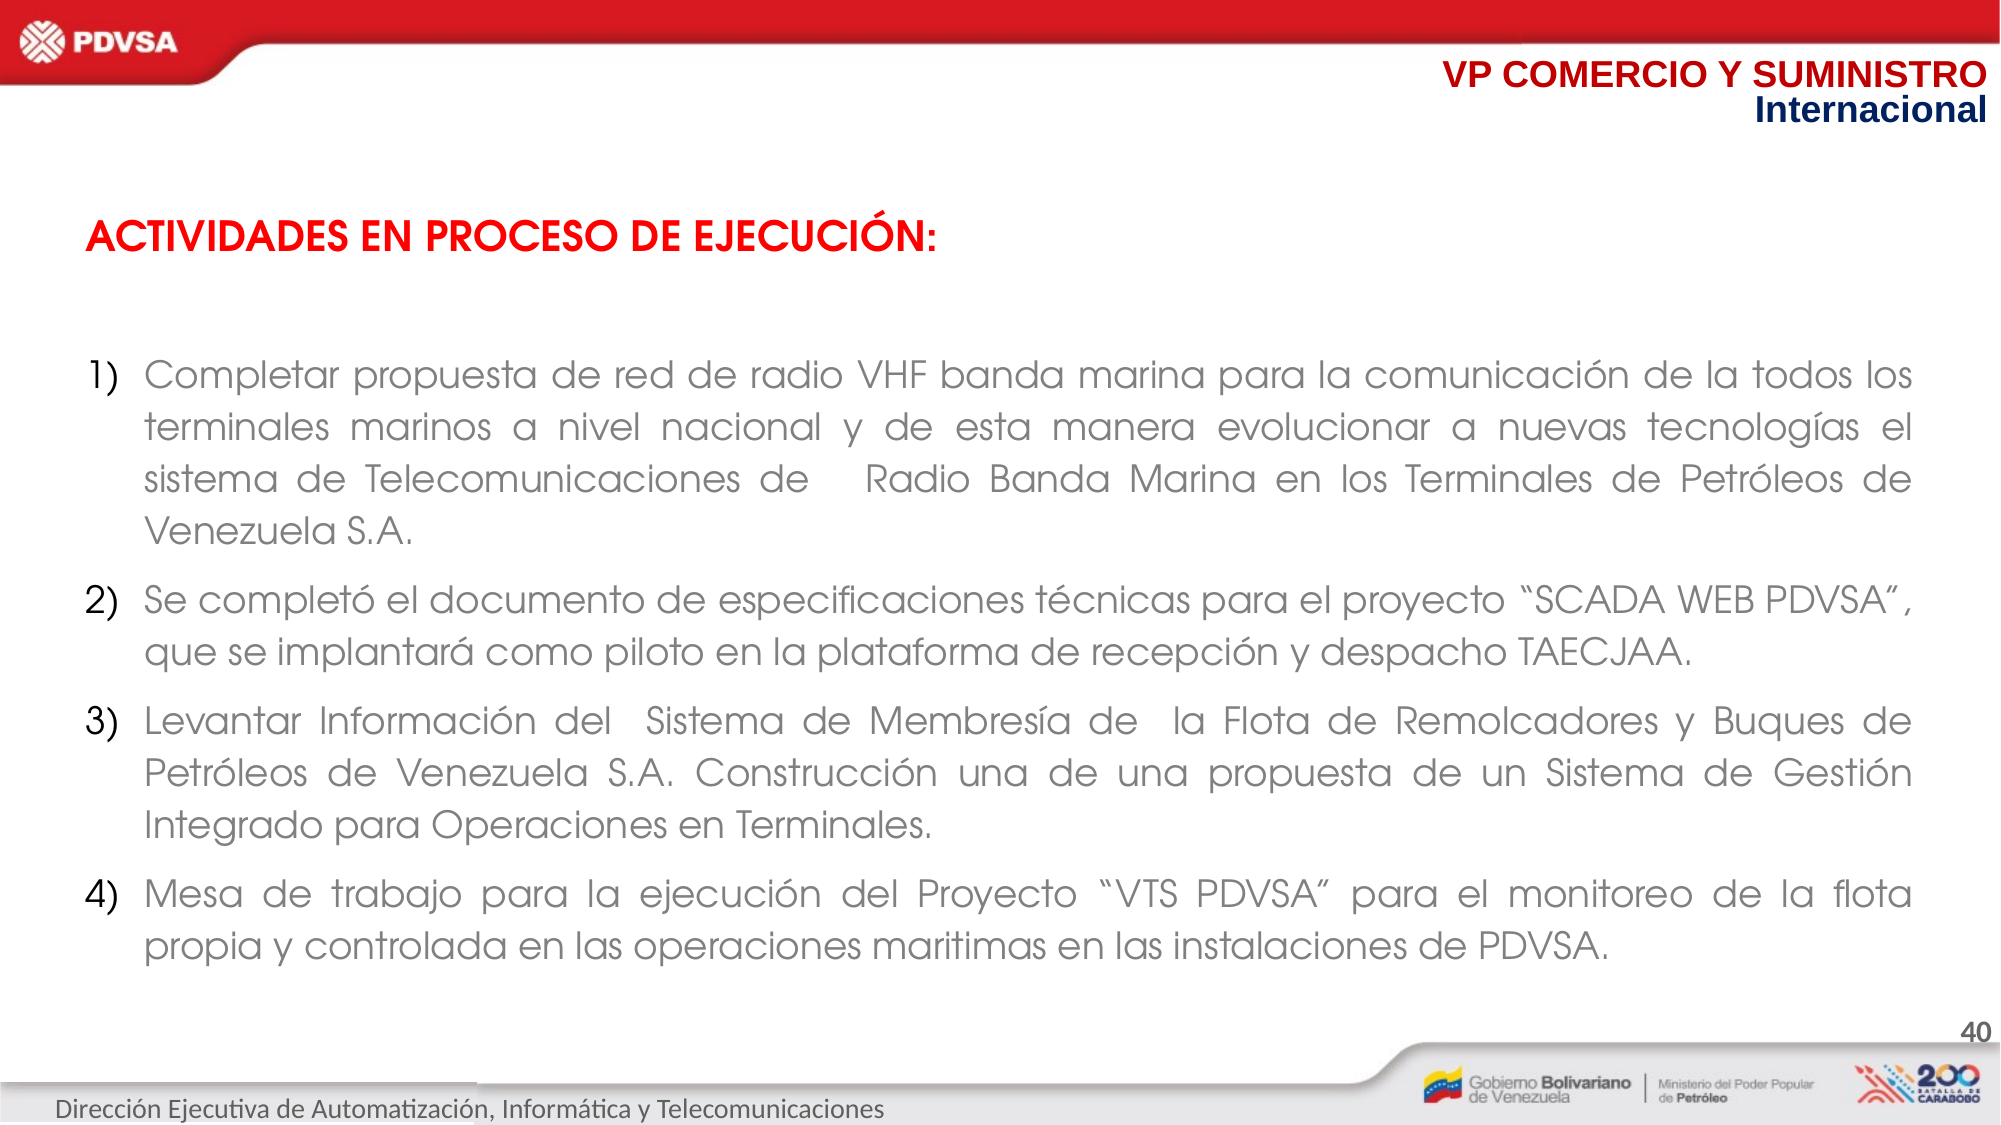

VP COMERCIO Y SUMINISTRO Internacional
ACTIVIDADES EN PROCESO DE EJECUCIÓN:

Completar propuesta de red de radio VHF banda marina para la comunicación de la todos los terminales marinos a nivel nacional y de esta manera evolucionar a nuevas tecnologías el sistema de Telecomunicaciones de   Radio Banda Marina en los Terminales de Petróleos de Venezuela S.A.
Se completó el documento de especificaciones técnicas para el proyecto “SCADA WEB PDVSA”, que se implantará como piloto en la plataforma de recepción y despacho TAECJAA.
Levantar Información del  Sistema de Membresía de  la Flota de Remolcadores y Buques de Petróleos de Venezuela S.A. Construcción una de una propuesta de un Sistema de Gestión Integrado para Operaciones en Terminales.
Mesa de trabajo para la ejecución del Proyecto “VTS PDVSA” para el monitoreo de la flota propia y controlada en las operaciones maritimas en las instalaciones de PDVSA.